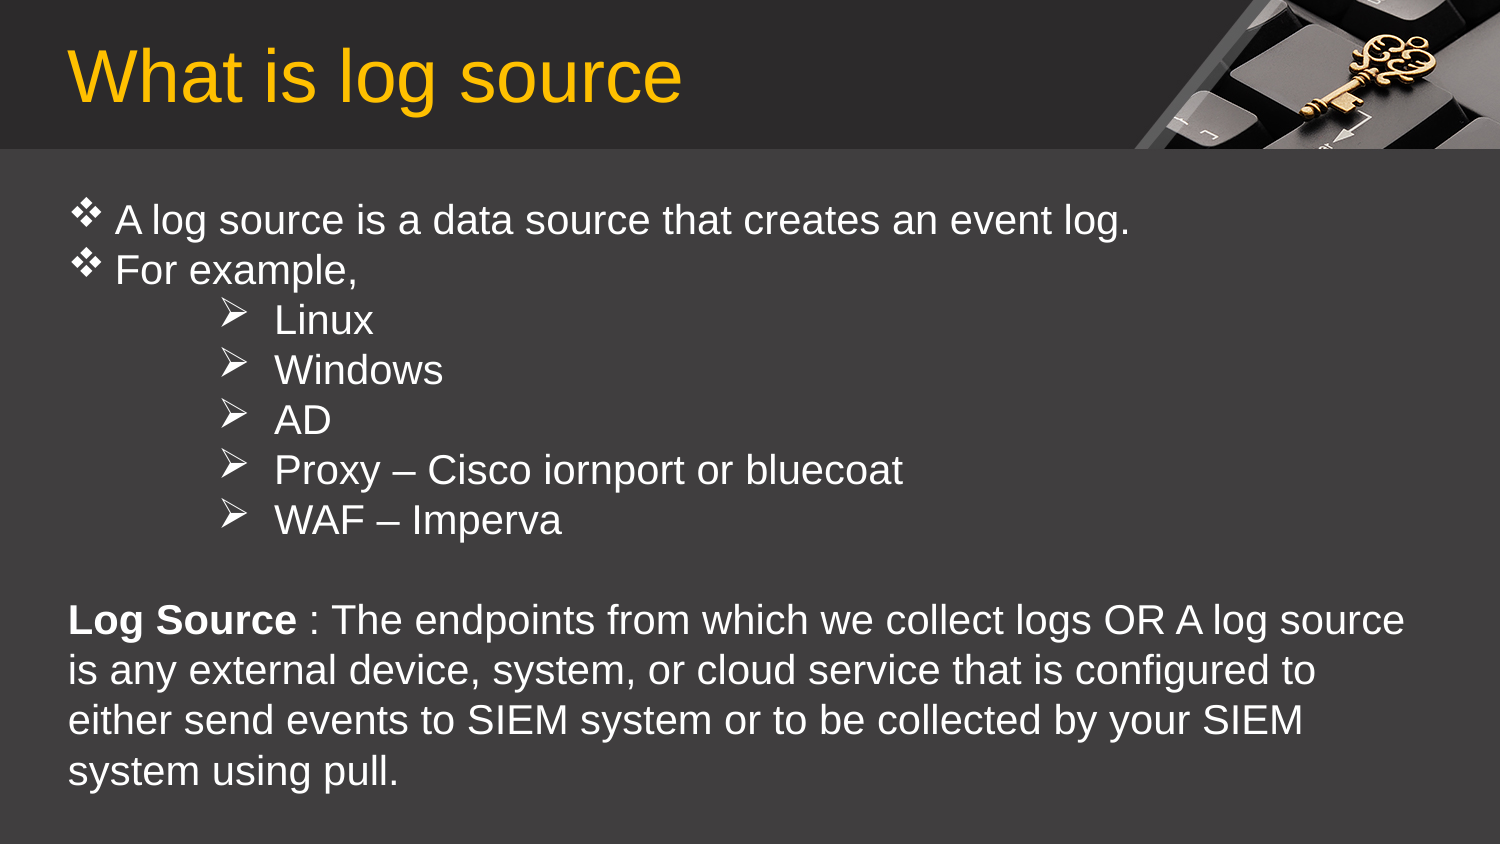

What is log source
A log source is a data source that creates an event log.
For example,
Linux
Windows
AD
Proxy – Cisco iornport or bluecoat
WAF – Imperva

Log Source : The endpoints from which we collect logs OR A log source is any external device, system, or cloud service that is configured to either send events to SIEM system or to be collected by your SIEM system using pull.